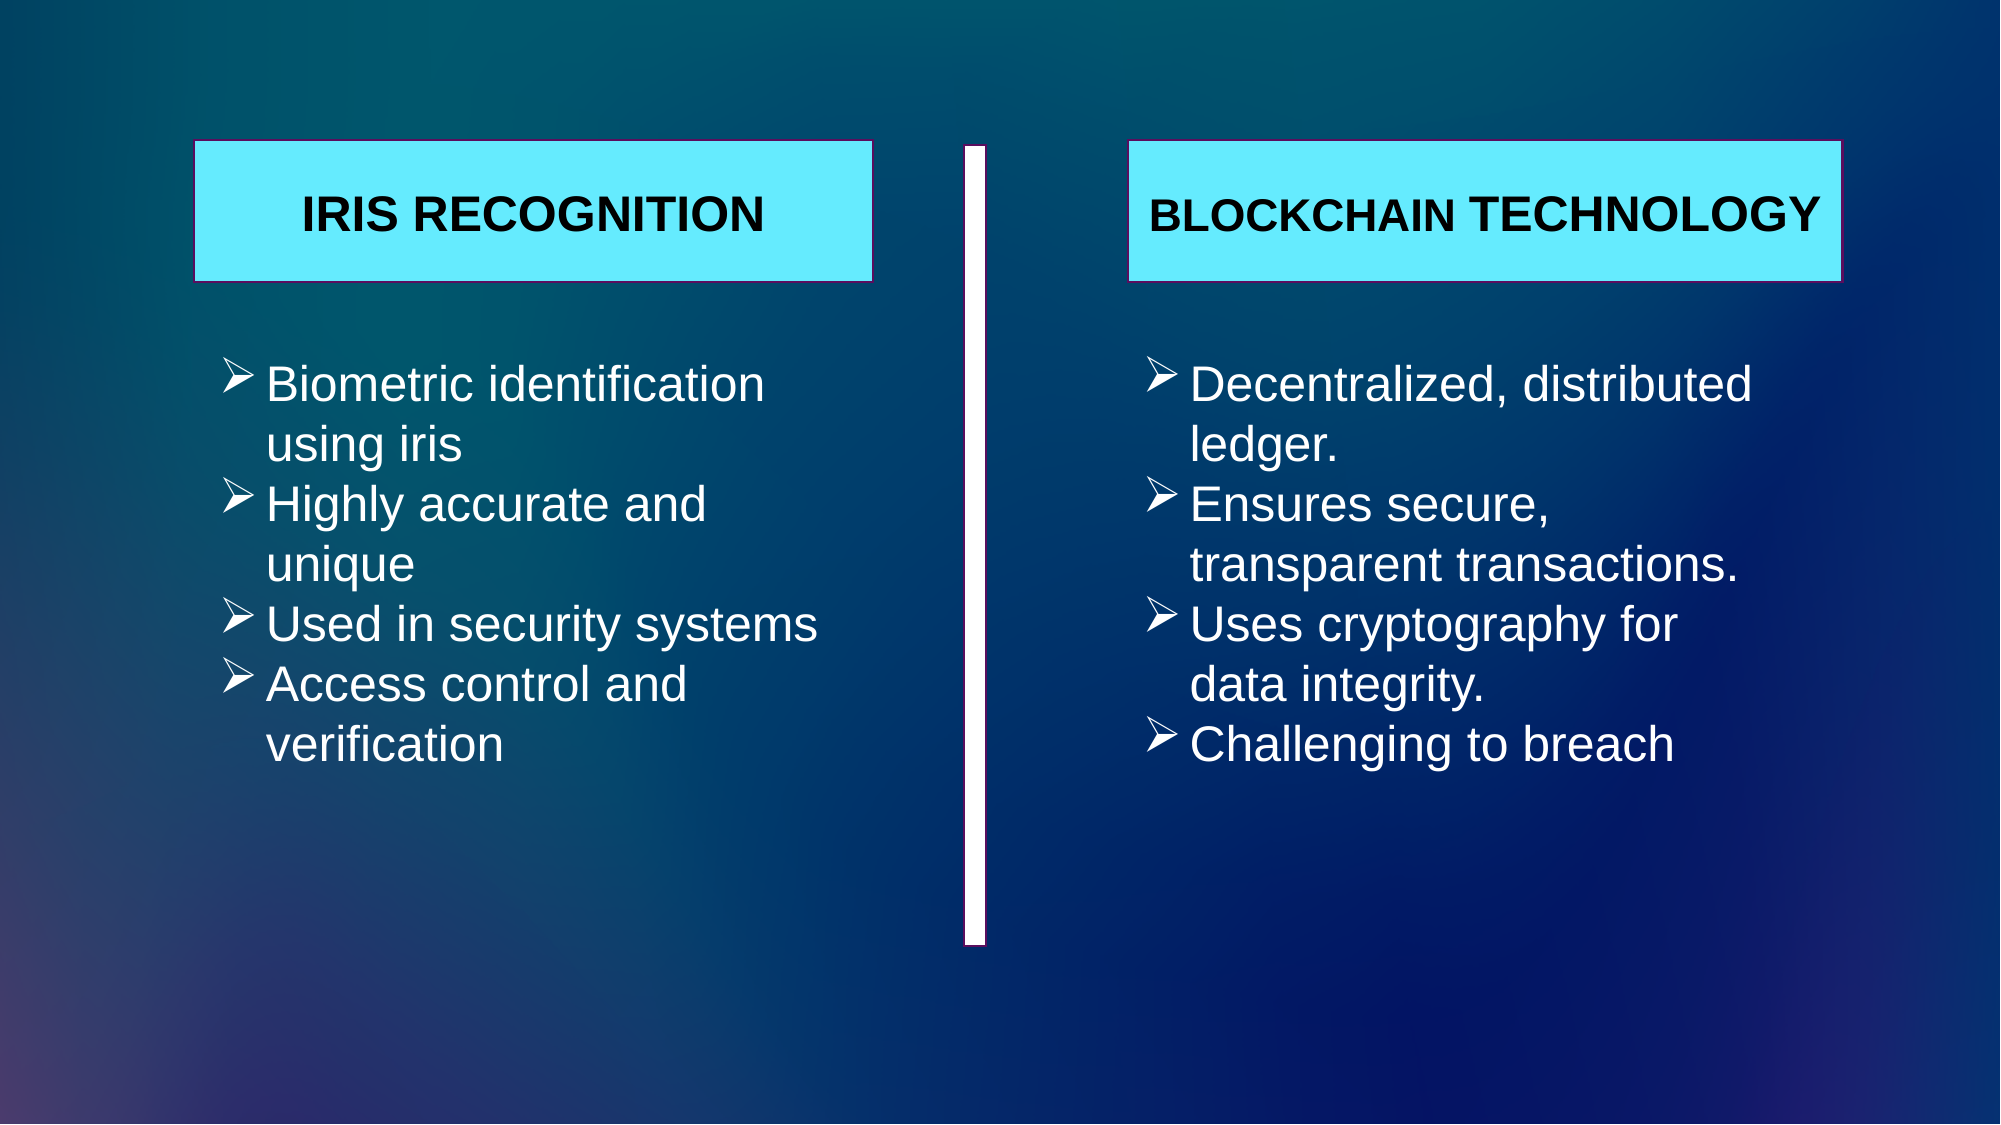

IRIS RECOGNITION
BLOCKCHAIN TECHNOLOGY
Decentralized, distributed ledger.
Ensures secure, transparent transactions.
Uses cryptography for data integrity.
Challenging to breach
Biometric identification using iris
Highly accurate and unique
Used in security systems
Access control and verification